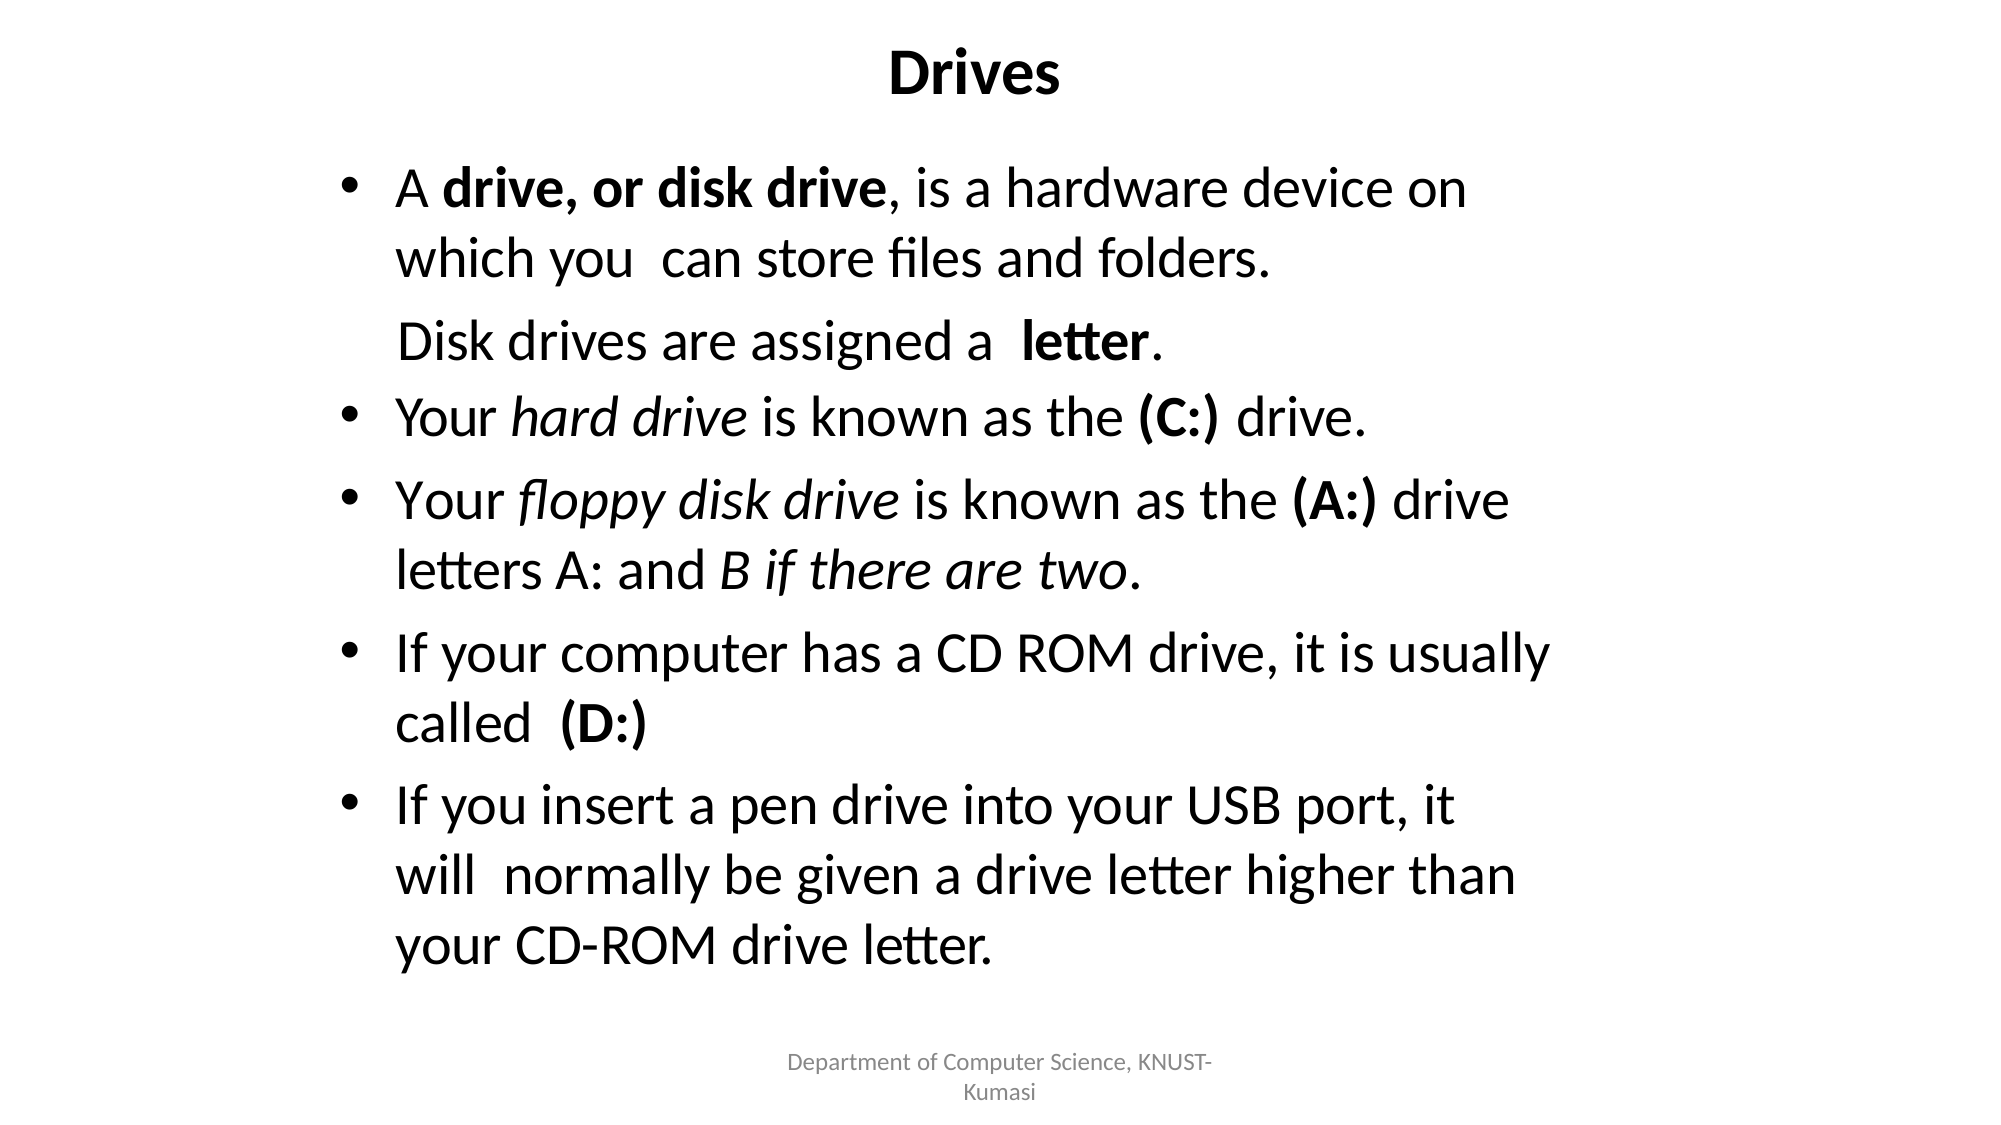

Drives
A drive, or disk drive, is a hardware device on which you  can store files and folders.
	Disk drives are assigned a  letter.
Your hard drive is known as the (C:) drive.
Your floppy disk drive is known as the (A:) drive  letters A: and B if there are two.
If your computer has a CD ROM drive, it is usually called  (D:)
If you insert a pen drive into your USB port, it will  normally be given a drive letter higher than your CD-ROM drive letter.
Department of Computer Science, KNUST-
Kumasi